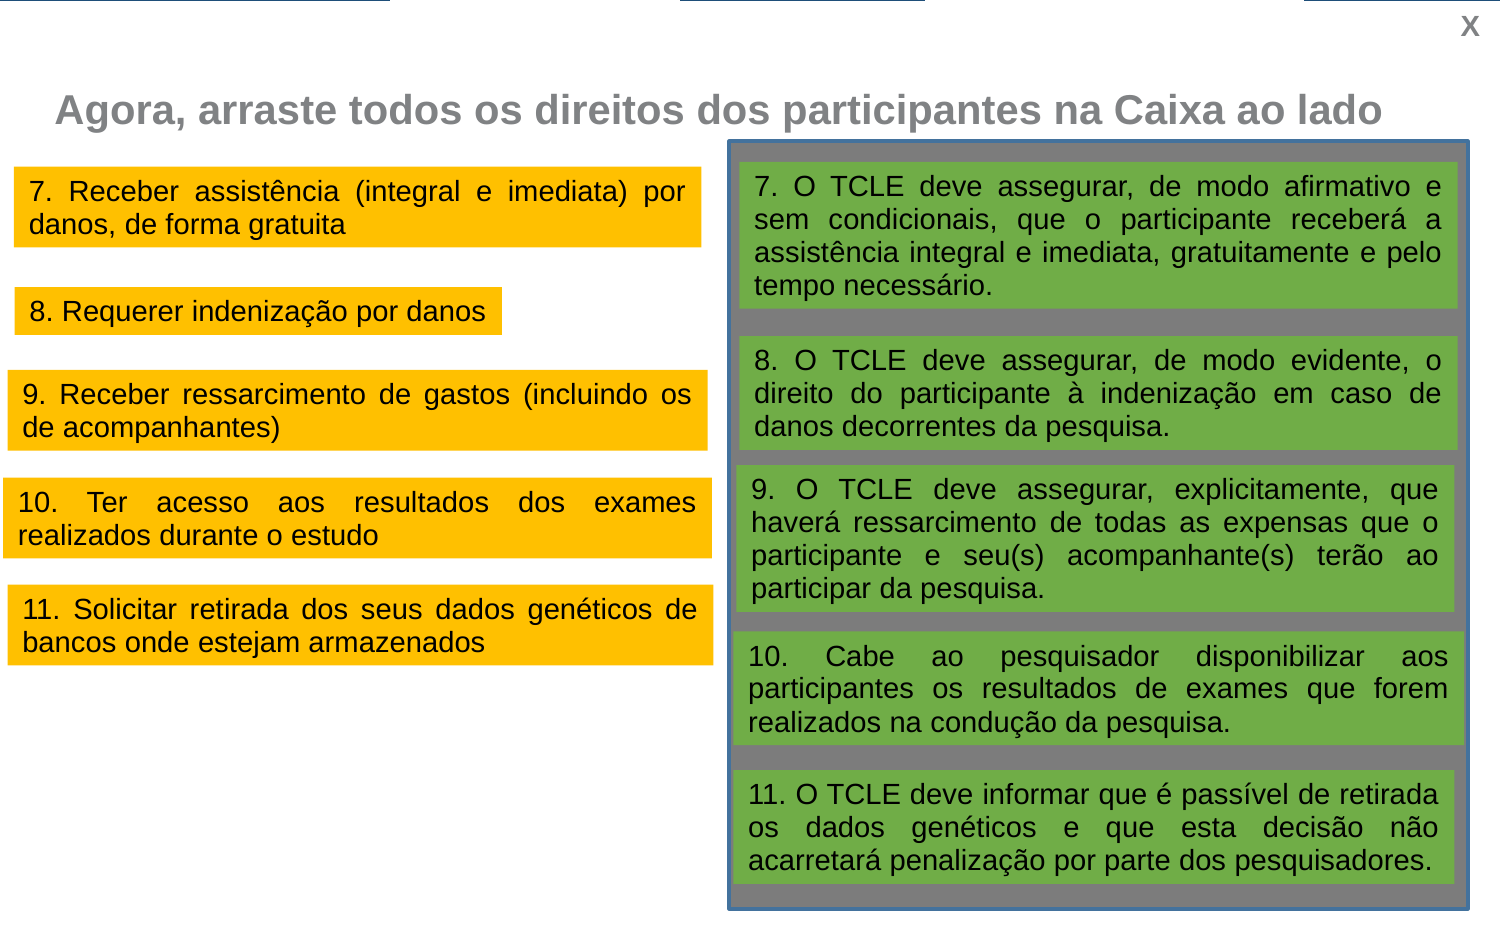

X
Interação: Hotspost image
Colunas: 1
Tela: 4

Agora, arraste todos os direitos dos participantes na Caixa ao lado

7. O TCLE deve assegurar, de modo afirmativo e sem condicionais, que o participante receberá a assistência integral e imediata, gratuitamente e pelo tempo necessário.
7. Receber assistência (integral e imediata) por danos, de forma gratuita
8. Requerer indenização por danos
8. O TCLE deve assegurar, de modo evidente, o direito do participante à indenização em caso de danos decorrentes da pesquisa.
9. Receber ressarcimento de gastos (incluindo os de acompanhantes)
9. O TCLE deve assegurar, explicitamente, que haverá ressarcimento de todas as expensas que o participante e seu(s) acompanhante(s) terão ao participar da pesquisa.
10. Ter acesso aos resultados dos exames realizados durante o estudo
11. Solicitar retirada dos seus dados genéticos de bancos onde estejam armazenados
10. Cabe ao pesquisador disponibilizar aos participantes os resultados de exames que forem realizados na condução da pesquisa.
11. O TCLE deve informar que é passível de retirada os dados genéticos e que esta decisão não acarretará penalização por parte dos pesquisadores.